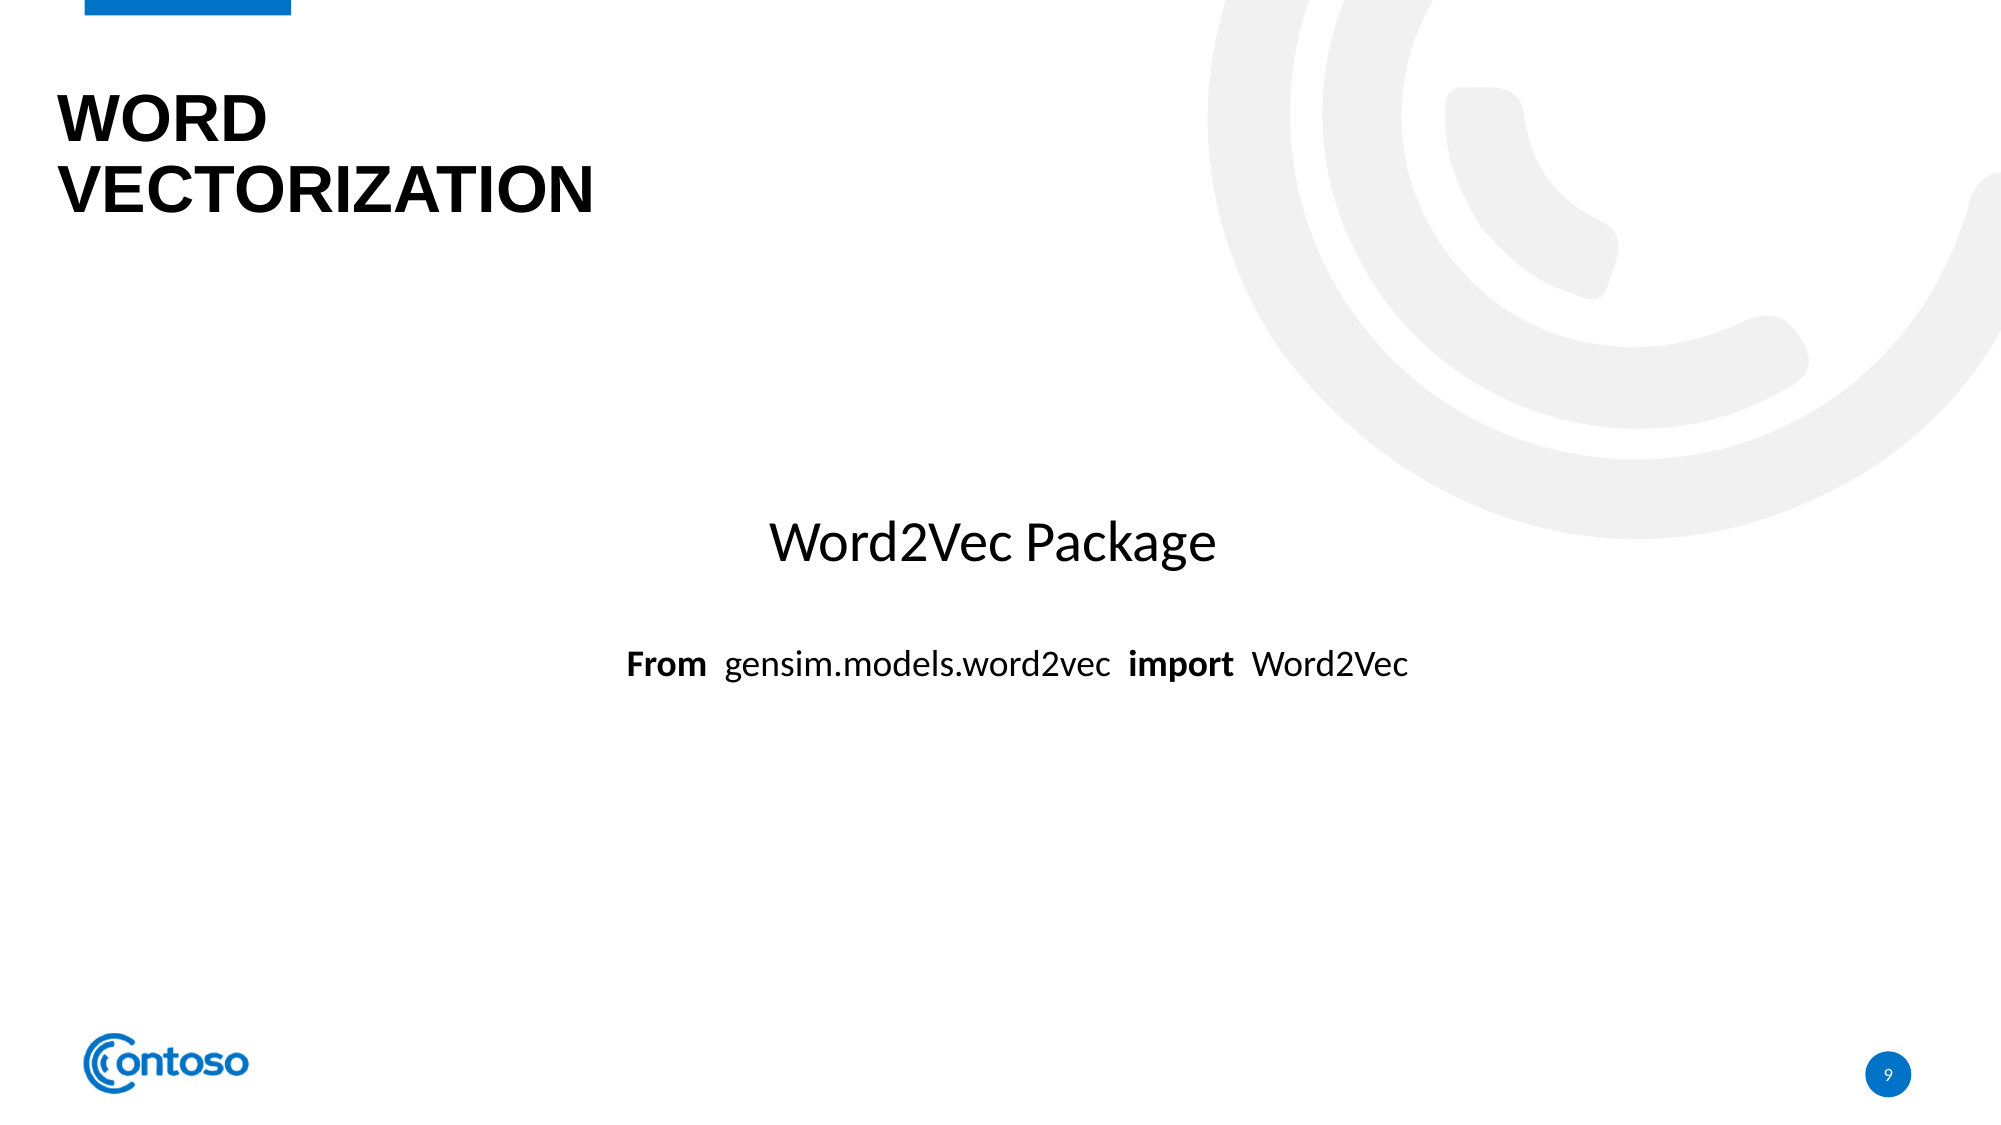

# Word Vectorization

Word2Vec Package
From  gensim.models.word2vec  import  Word2Vec
9